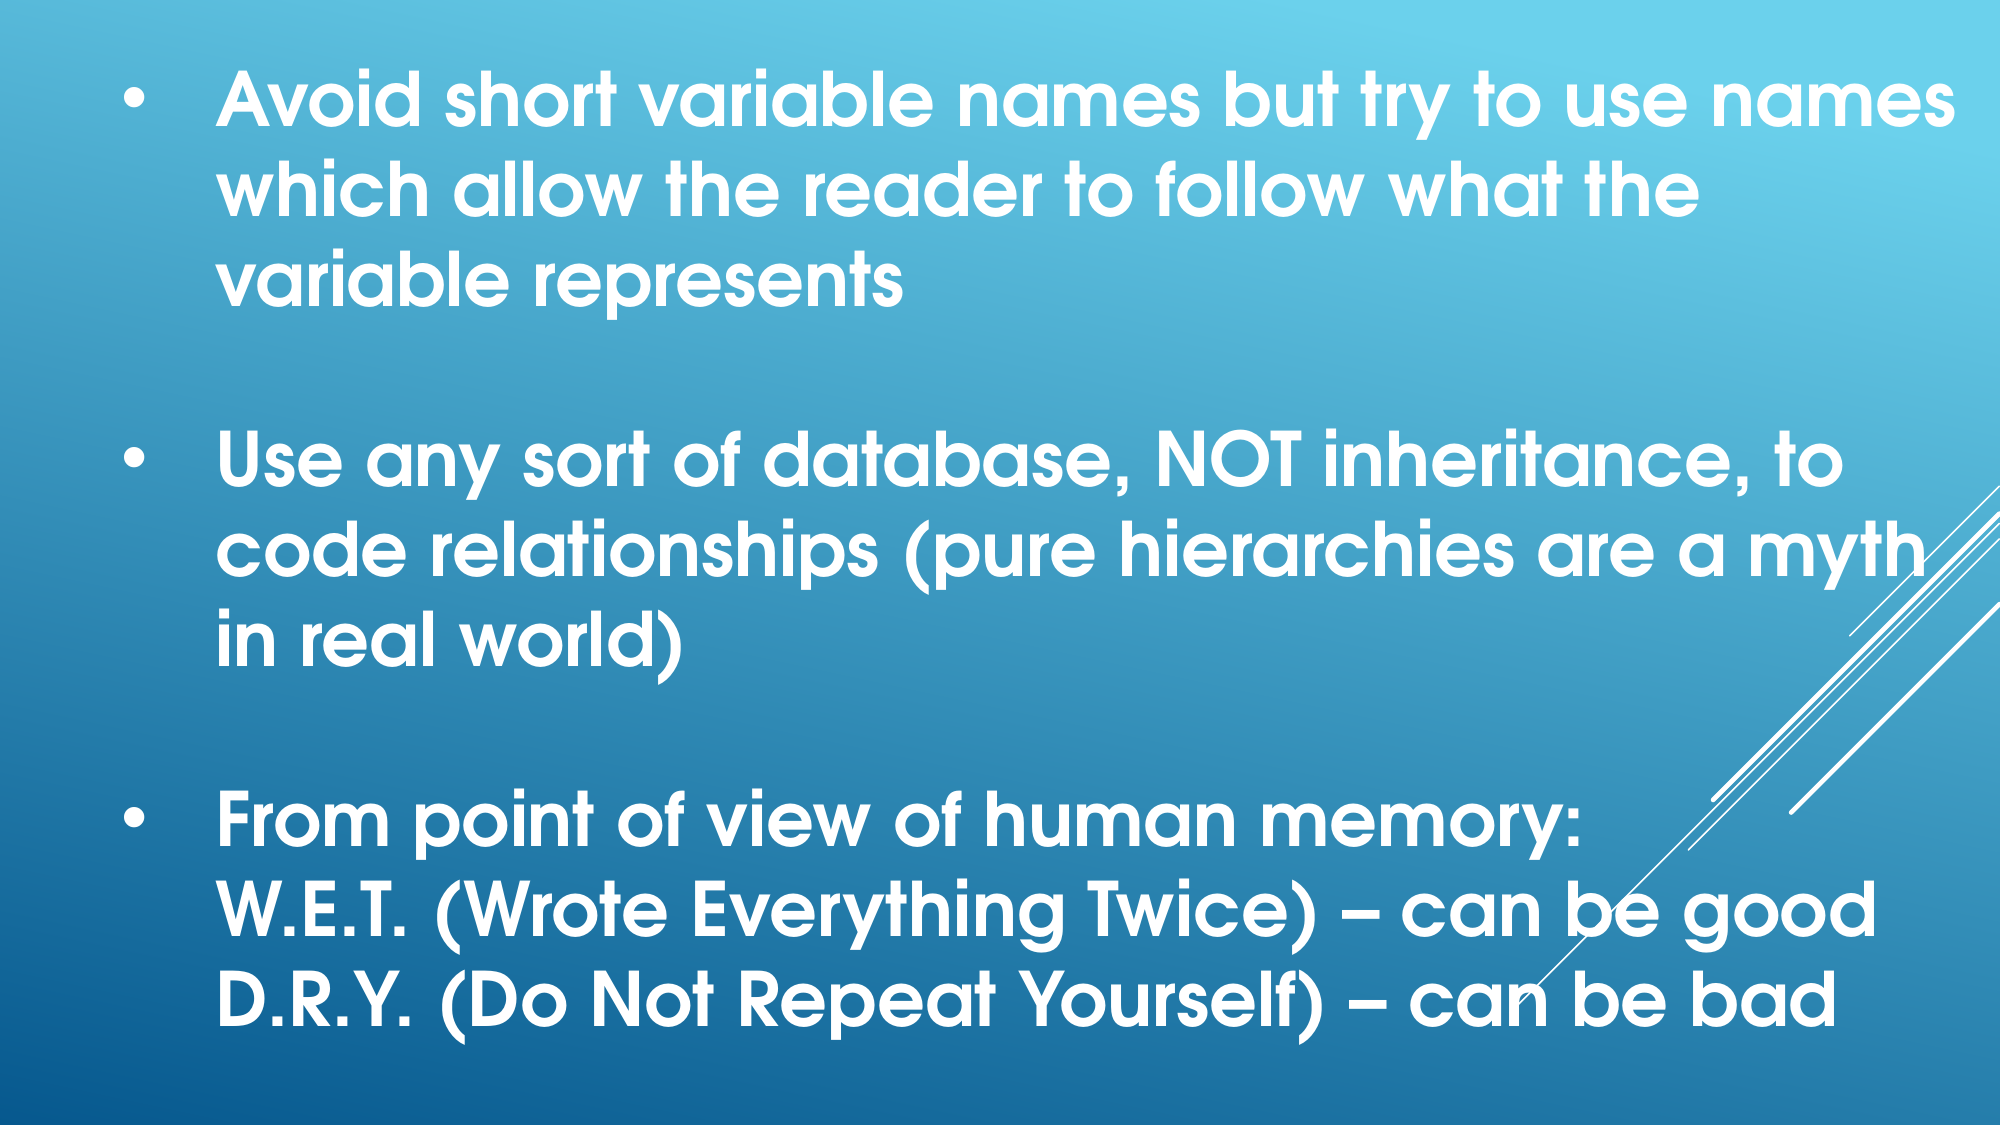

Avoid short variable names but try to use names which allow the reader to follow what the variable represents

Use any sort of database, NOT inheritance, to code relationships (pure hierarchies are a myth in real world)

From point of view of human memory:
W.E.T. (Wrote Everything Twice) – can be good
D.R.Y. (Do Not Repeat Yourself) – can be bad